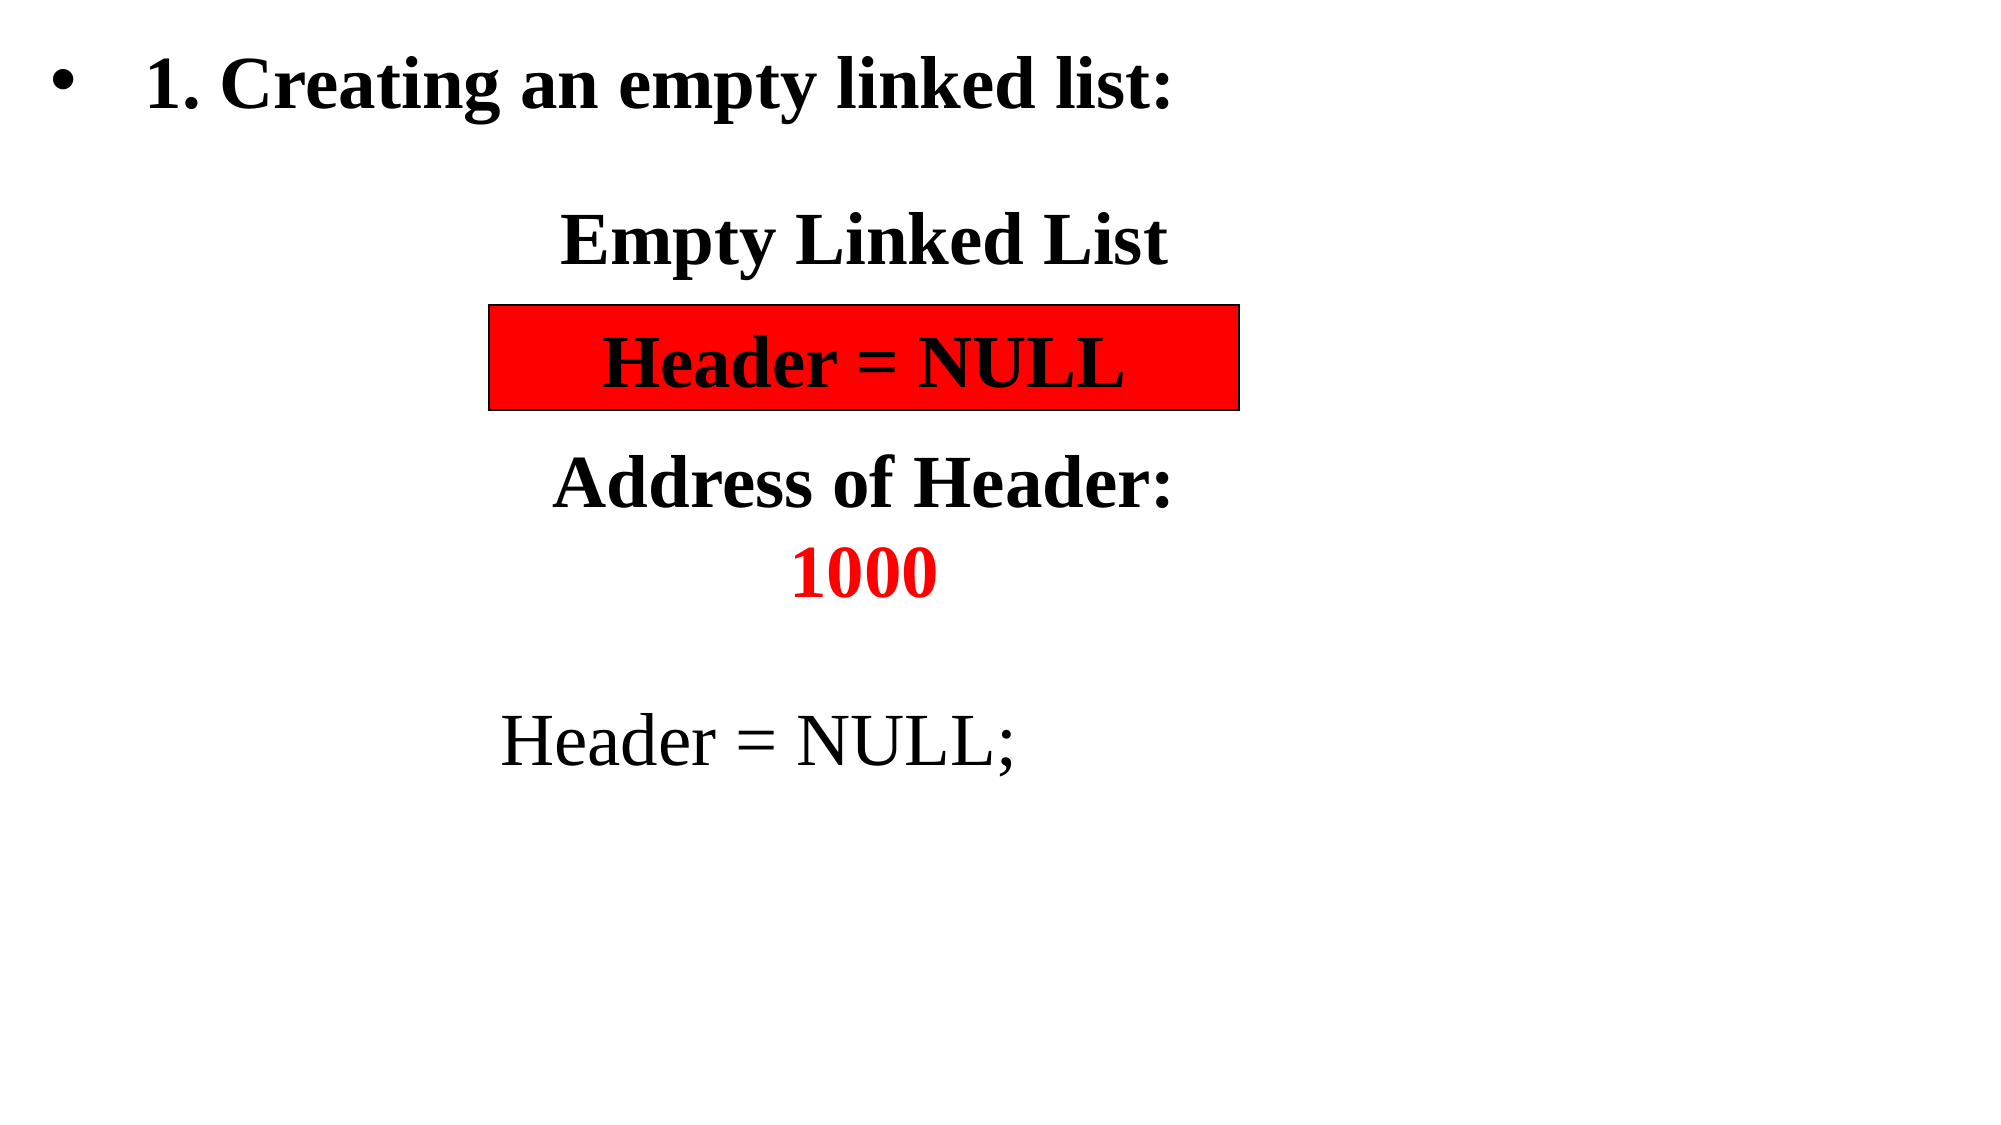

1. Creating an empty linked list:
Empty Linked List
Header = NULL
Address of Header:
1000
Header = NULL;